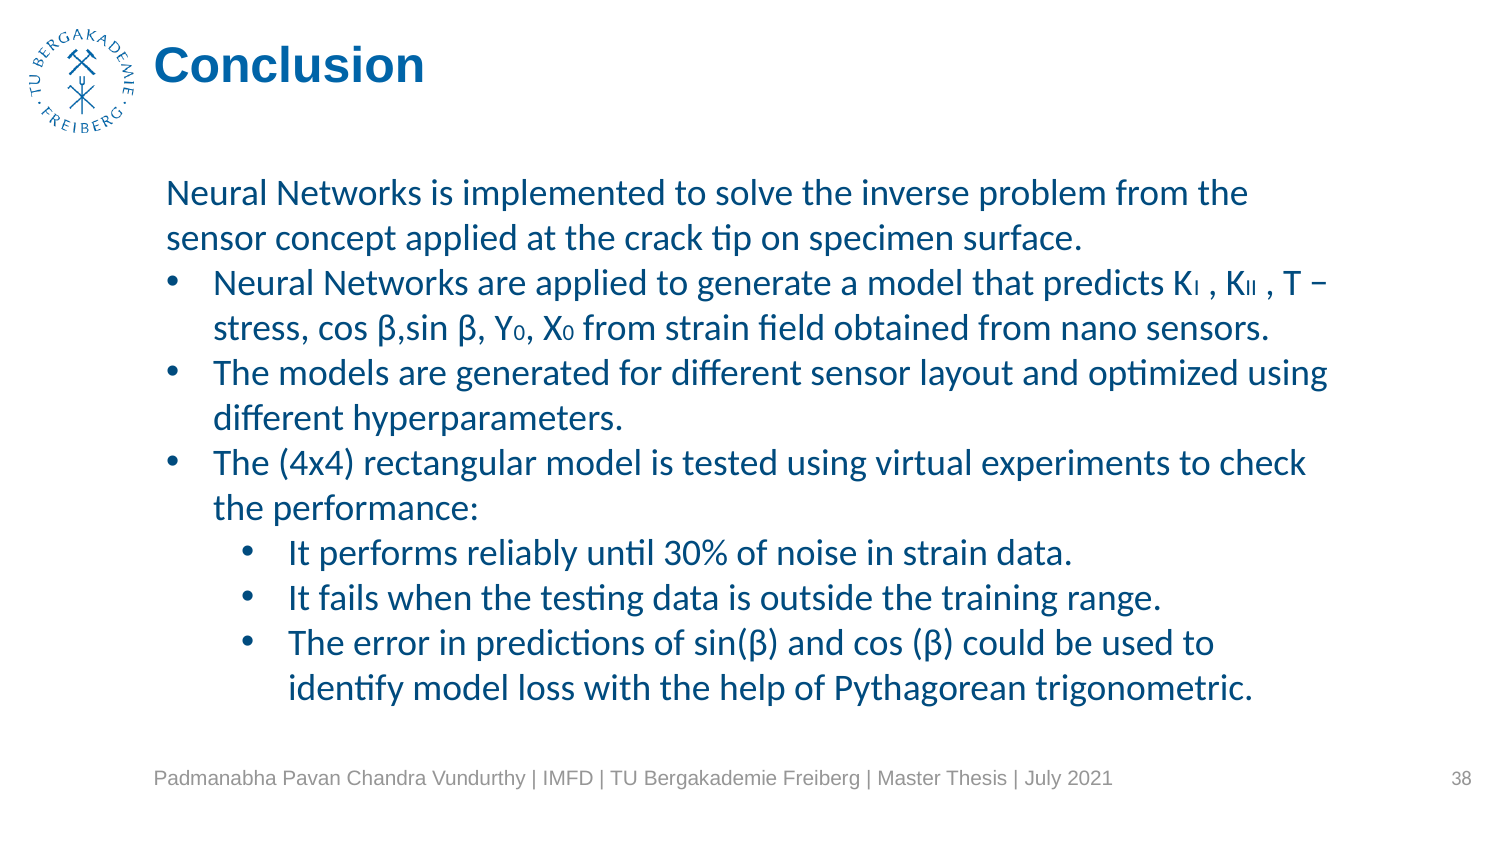

Conclusion
Neural Networks is implemented to solve the inverse problem from the sensor concept applied at the crack tip on specimen surface.
Neural Networks are applied to generate a model that predicts KI , KII , T − stress, cos β,sin β, Y0, X0 from strain field obtained from nano sensors.
The models are generated for different sensor layout and optimized using different hyperparameters.
The (4x4) rectangular model is tested using virtual experiments to check the performance:
It performs reliably until 30% of noise in strain data.
It fails when the testing data is outside the training range.
The error in predictions of sin(β) and cos (β) could be used to identify model loss with the help of Pythagorean trigonometric.

Padmanabha Pavan Chandra Vundurthy | IMFD | TU Bergakademie Freiberg | Master Thesis | July 2021
38